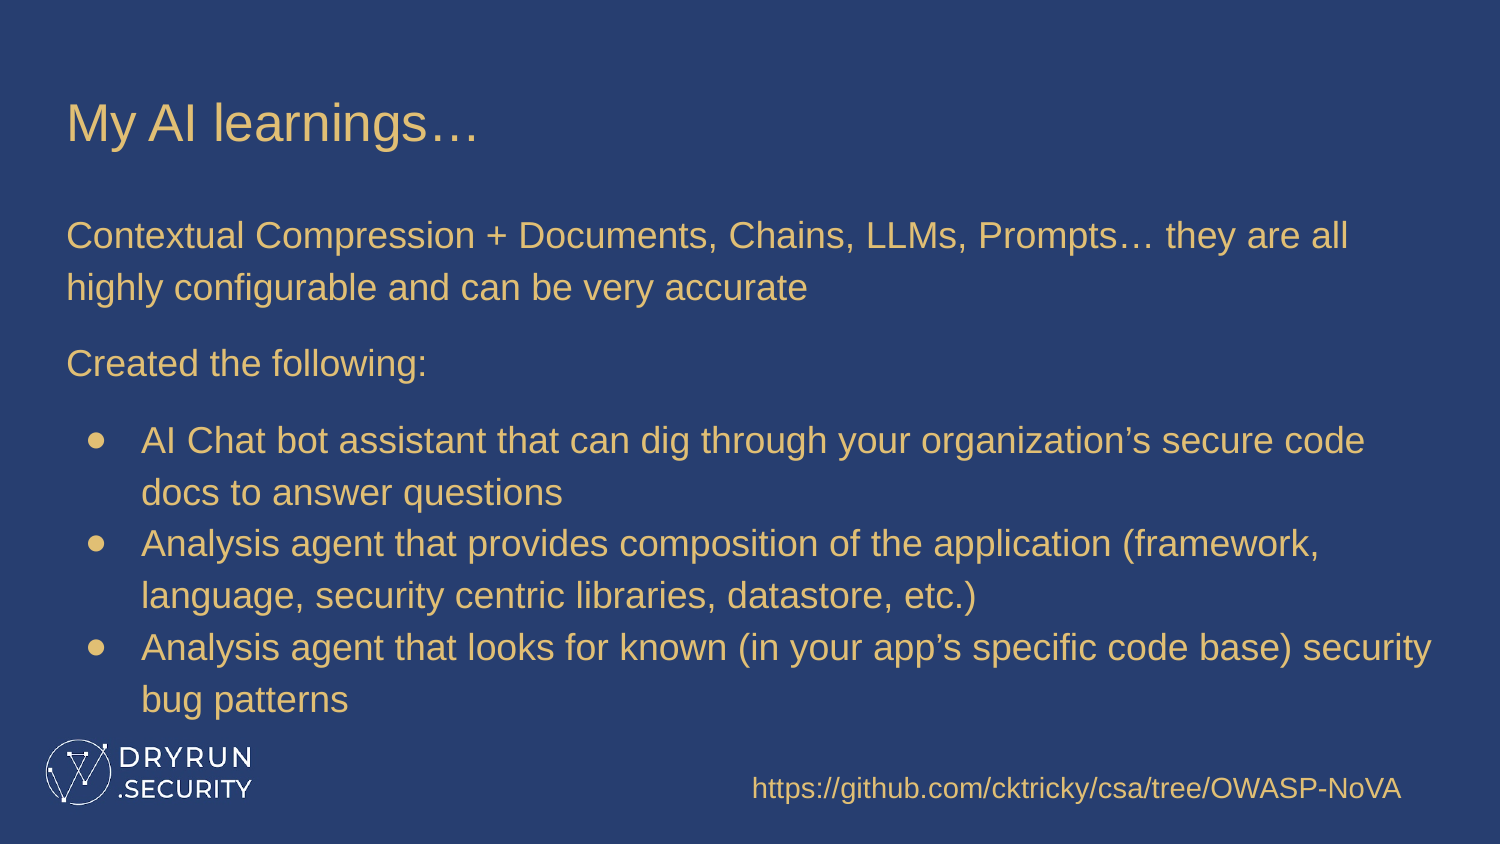

# My AI learnings…
Contextual Compression + Documents, Chains, LLMs, Prompts… they are all highly configurable and can be very accurate
Created the following:
AI Chat bot assistant that can dig through your organization’s secure code docs to answer questions
Analysis agent that provides composition of the application (framework, language, security centric libraries, datastore, etc.)
Analysis agent that looks for known (in your app’s specific code base) security bug patterns